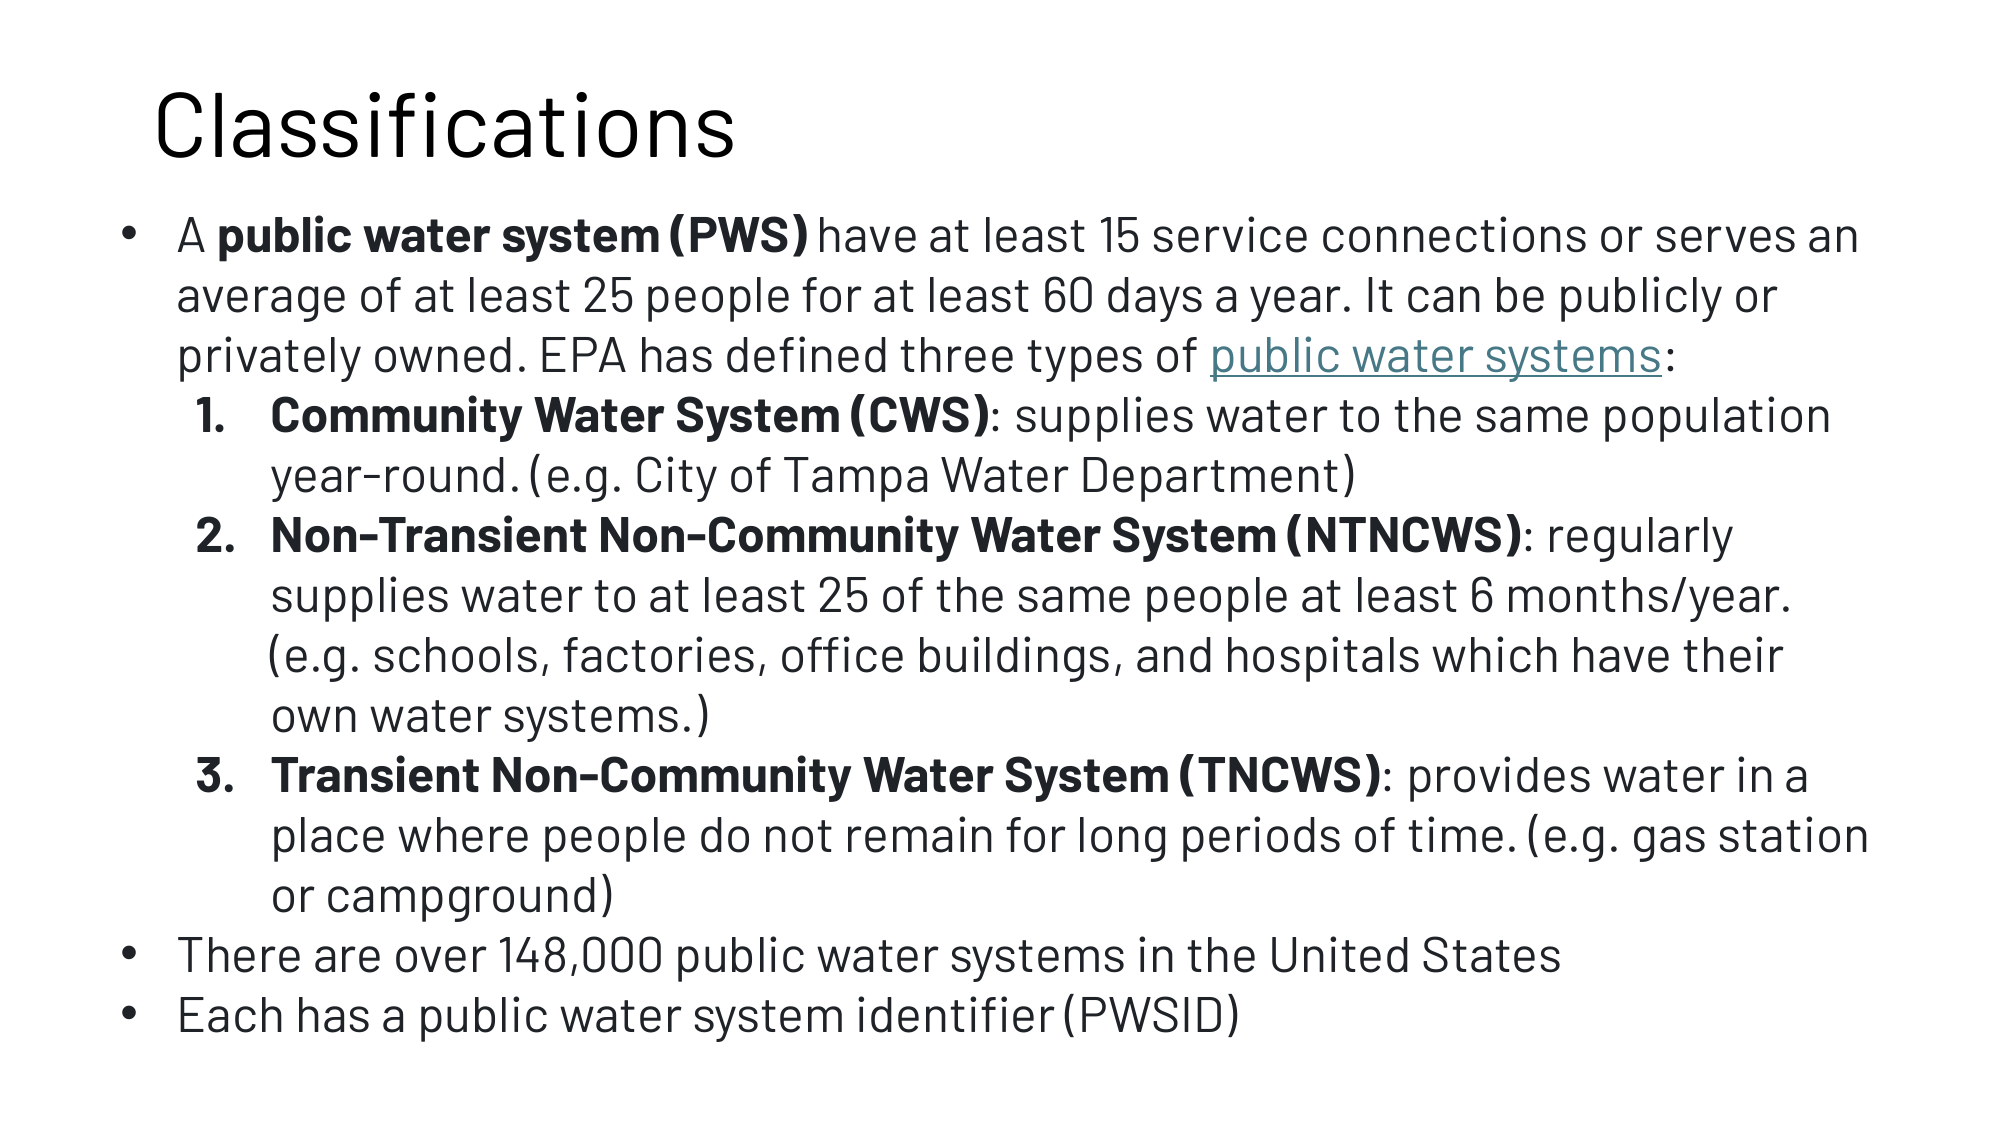

# Classifications
A public water system (PWS) have at least 15 service connections or serves an average of at least 25 people for at least 60 days a year. It can be publicly or privately owned. EPA has defined three types of public water systems:
Community Water System (CWS): supplies water to the same population year-round. (e.g. City of Tampa Water Department)
Non-Transient Non-Community Water System (NTNCWS): regularly supplies water to at least 25 of the same people at least 6 months/year. (e.g. schools, factories, office buildings, and hospitals which have their own water systems.)
Transient Non-Community Water System (TNCWS): provides water in a place where people do not remain for long periods of time. (e.g. gas station or campground)
There are over 148,000 public water systems in the United States
Each has a public water system identifier (PWSID)